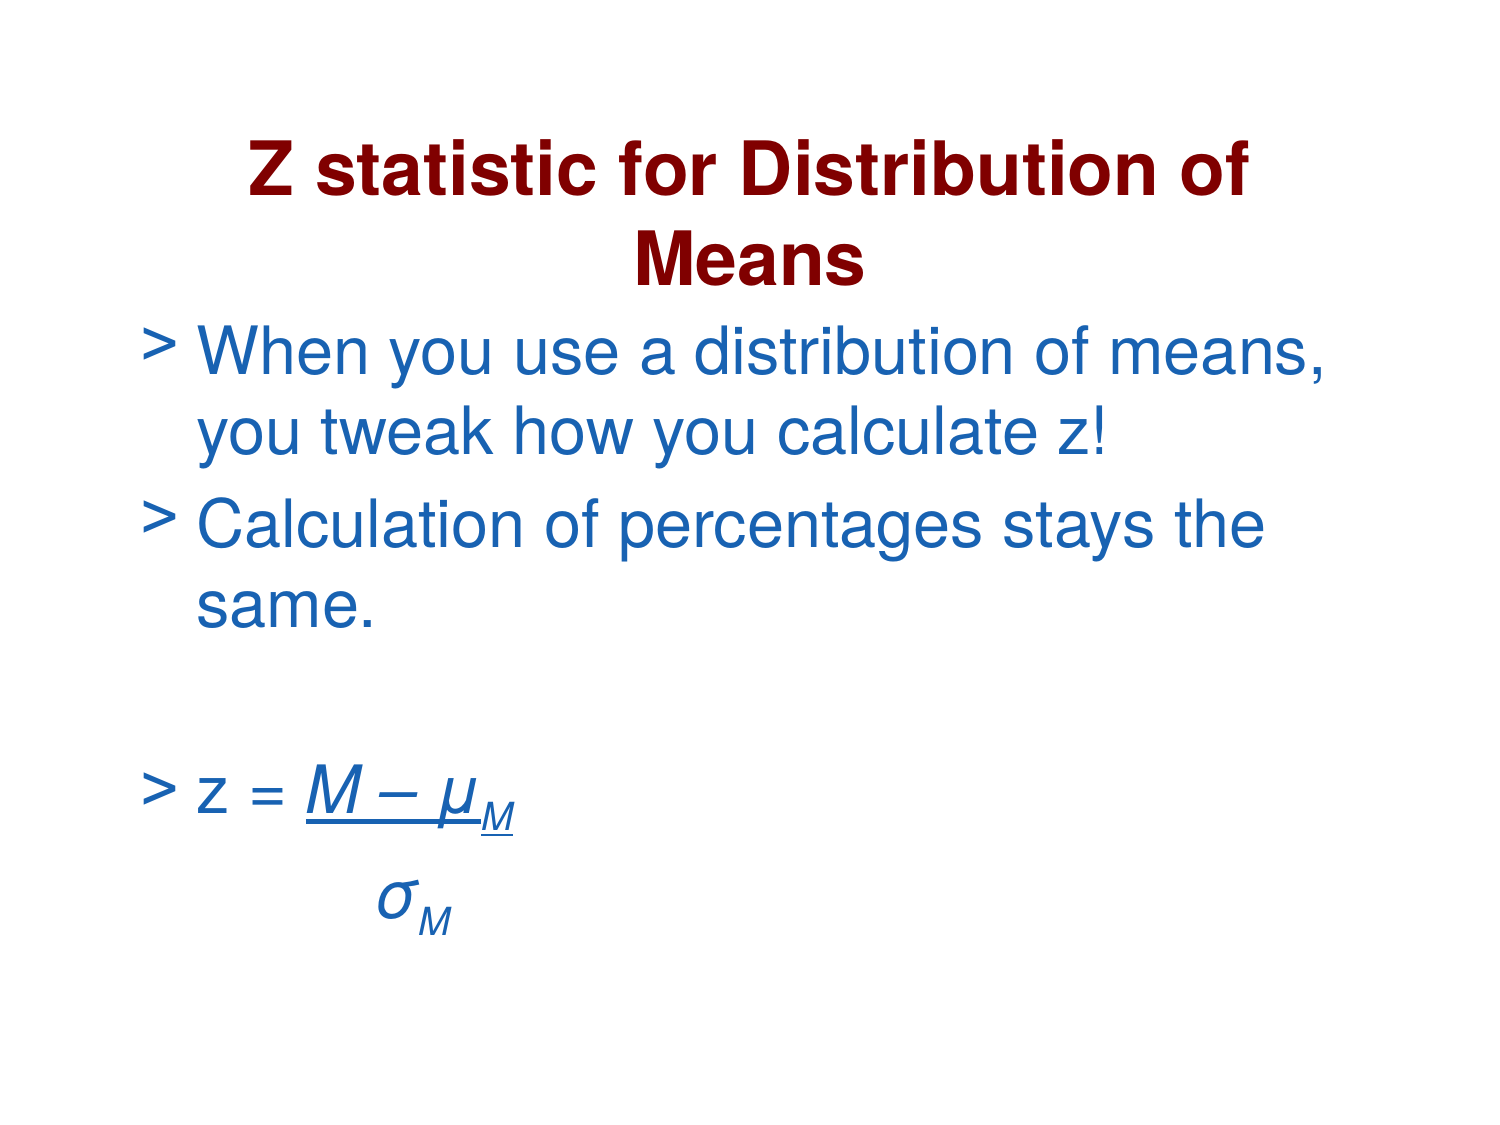

# Z statistic for Distribution of Means
When you use a distribution of means, you tweak how you calculate z!
Calculation of percentages stays the same.

z = M – μM
	     σM